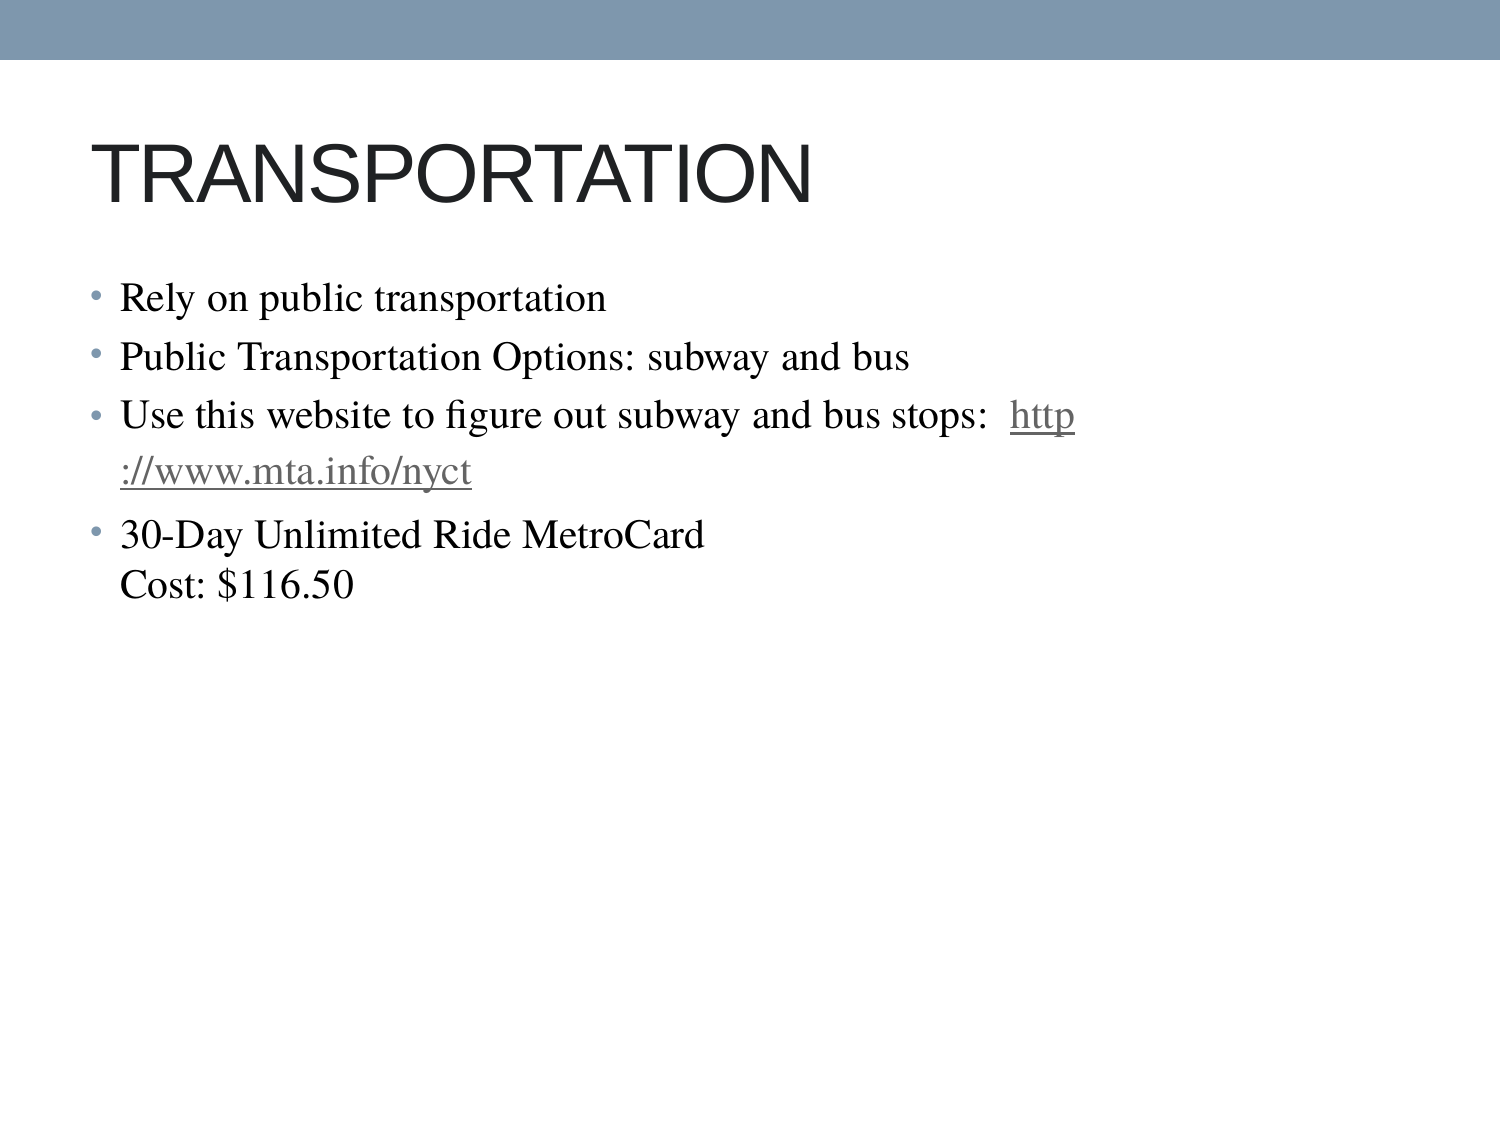

# TRANSPORTATION
Rely on public transportation
Public Transportation Options: subway and bus
Use this website to figure out subway and bus stops:  http://www.mta.info/nyct
30-Day Unlimited Ride MetroCard
Cost: $116.50